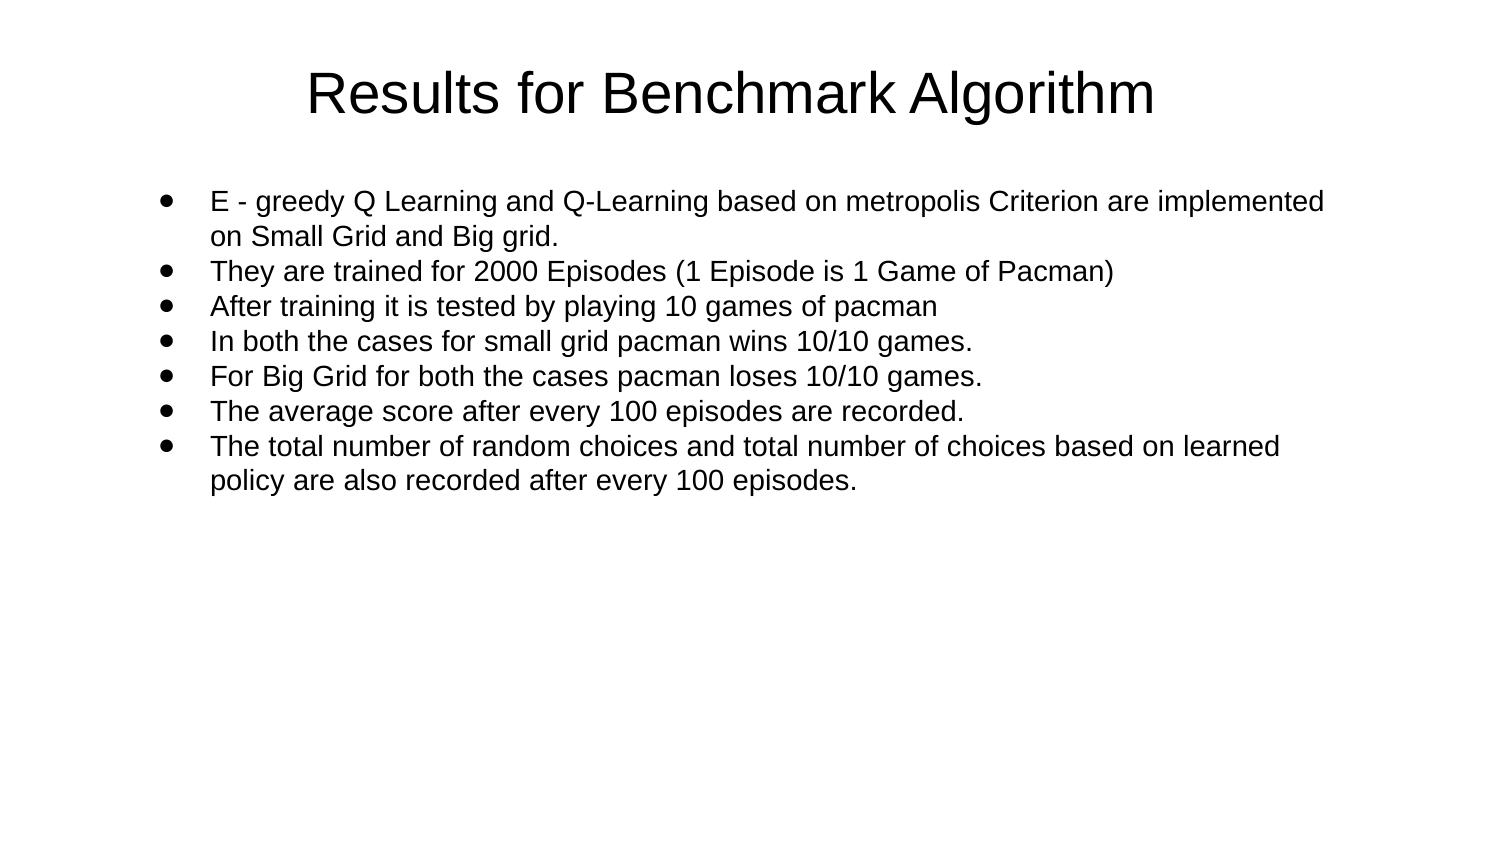

# Results for Benchmark Algorithm
E - greedy Q Learning and Q-Learning based on metropolis Criterion are implemented on Small Grid and Big grid.
They are trained for 2000 Episodes (1 Episode is 1 Game of Pacman)
After training it is tested by playing 10 games of pacman
In both the cases for small grid pacman wins 10/10 games.
For Big Grid for both the cases pacman loses 10/10 games.
The average score after every 100 episodes are recorded.
The total number of random choices and total number of choices based on learned policy are also recorded after every 100 episodes.